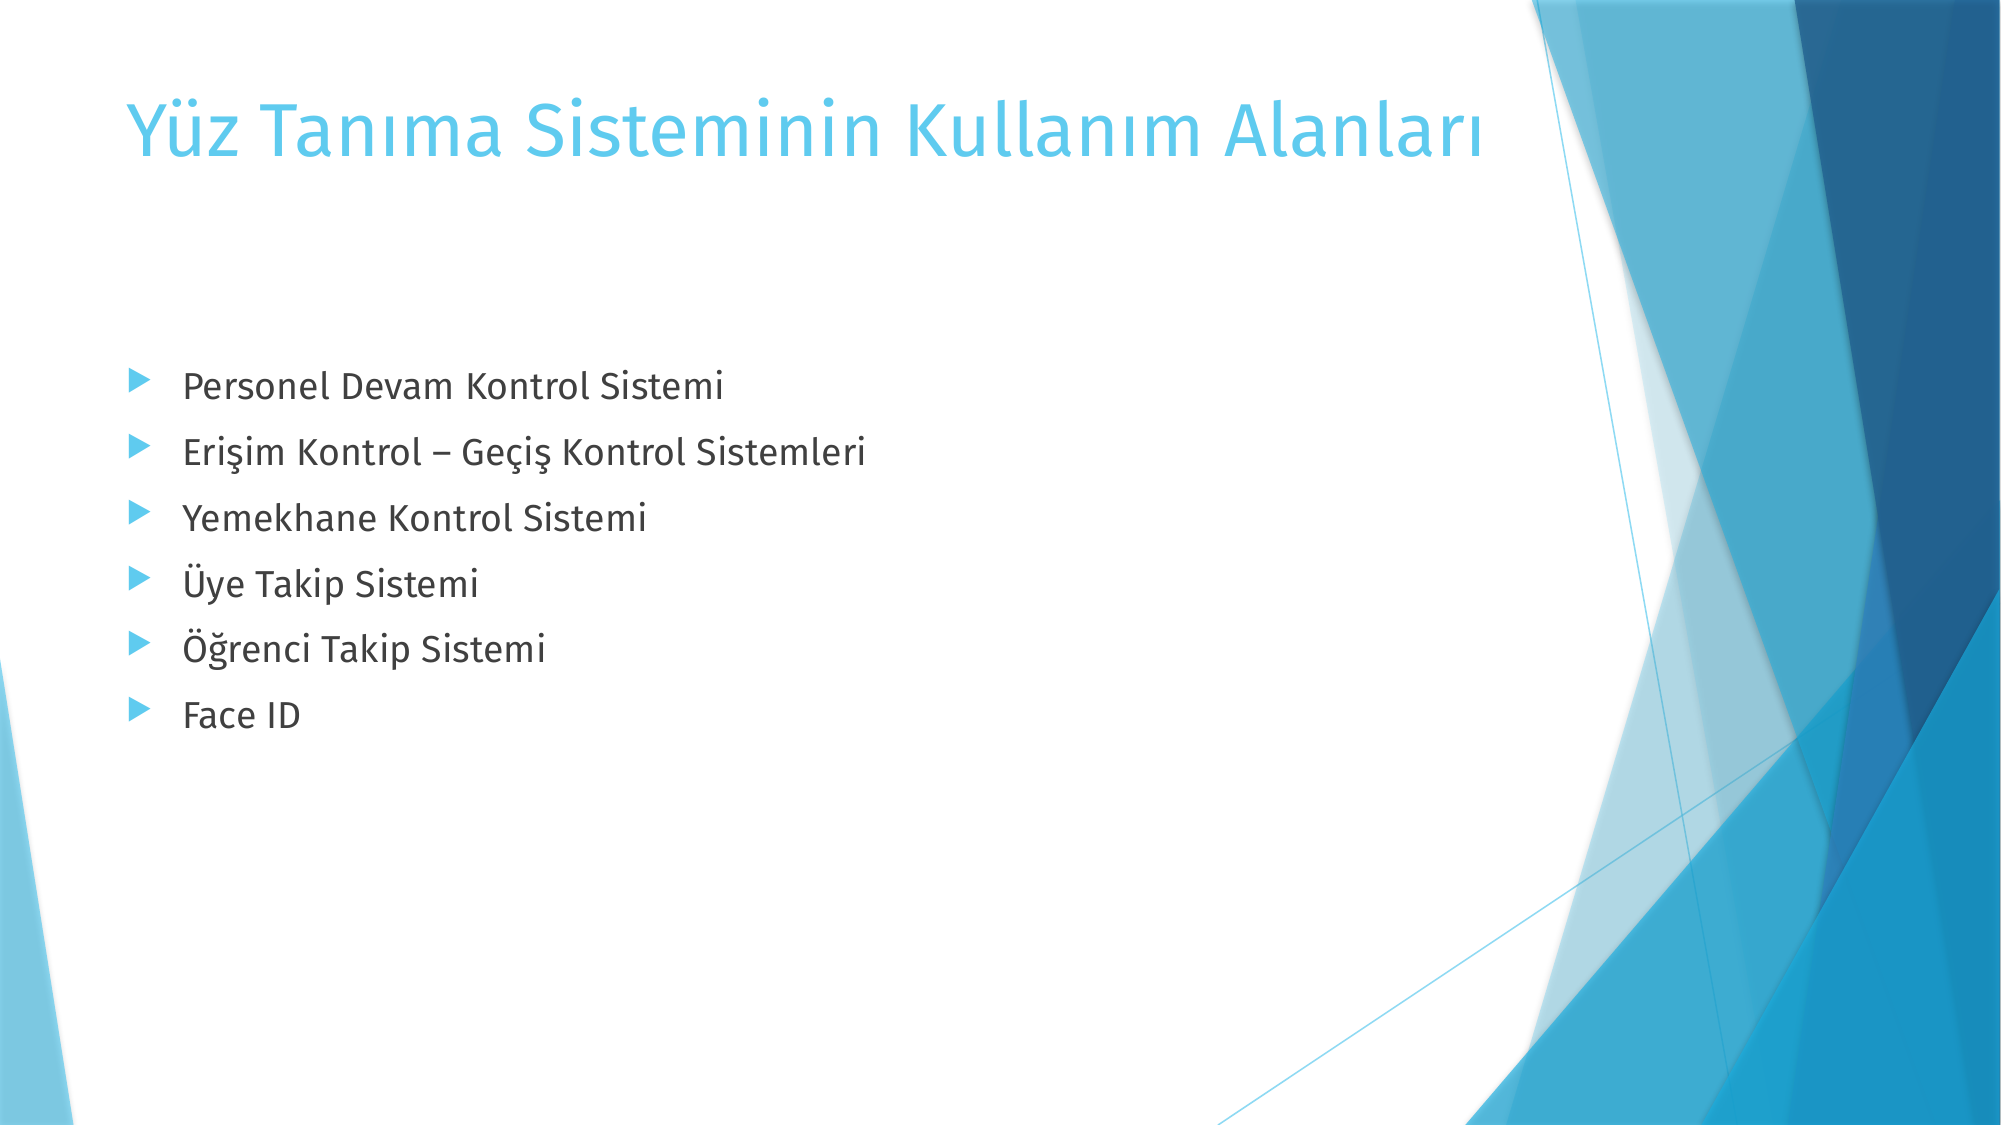

# Yüz Tanıma Sisteminin Kullanım Alanları
Personel Devam Kontrol Sistemi
Erişim Kontrol – Geçiş Kontrol Sistemleri
Yemekhane Kontrol Sistemi
Üye Takip Sistemi
Öğrenci Takip Sistemi
Face ID